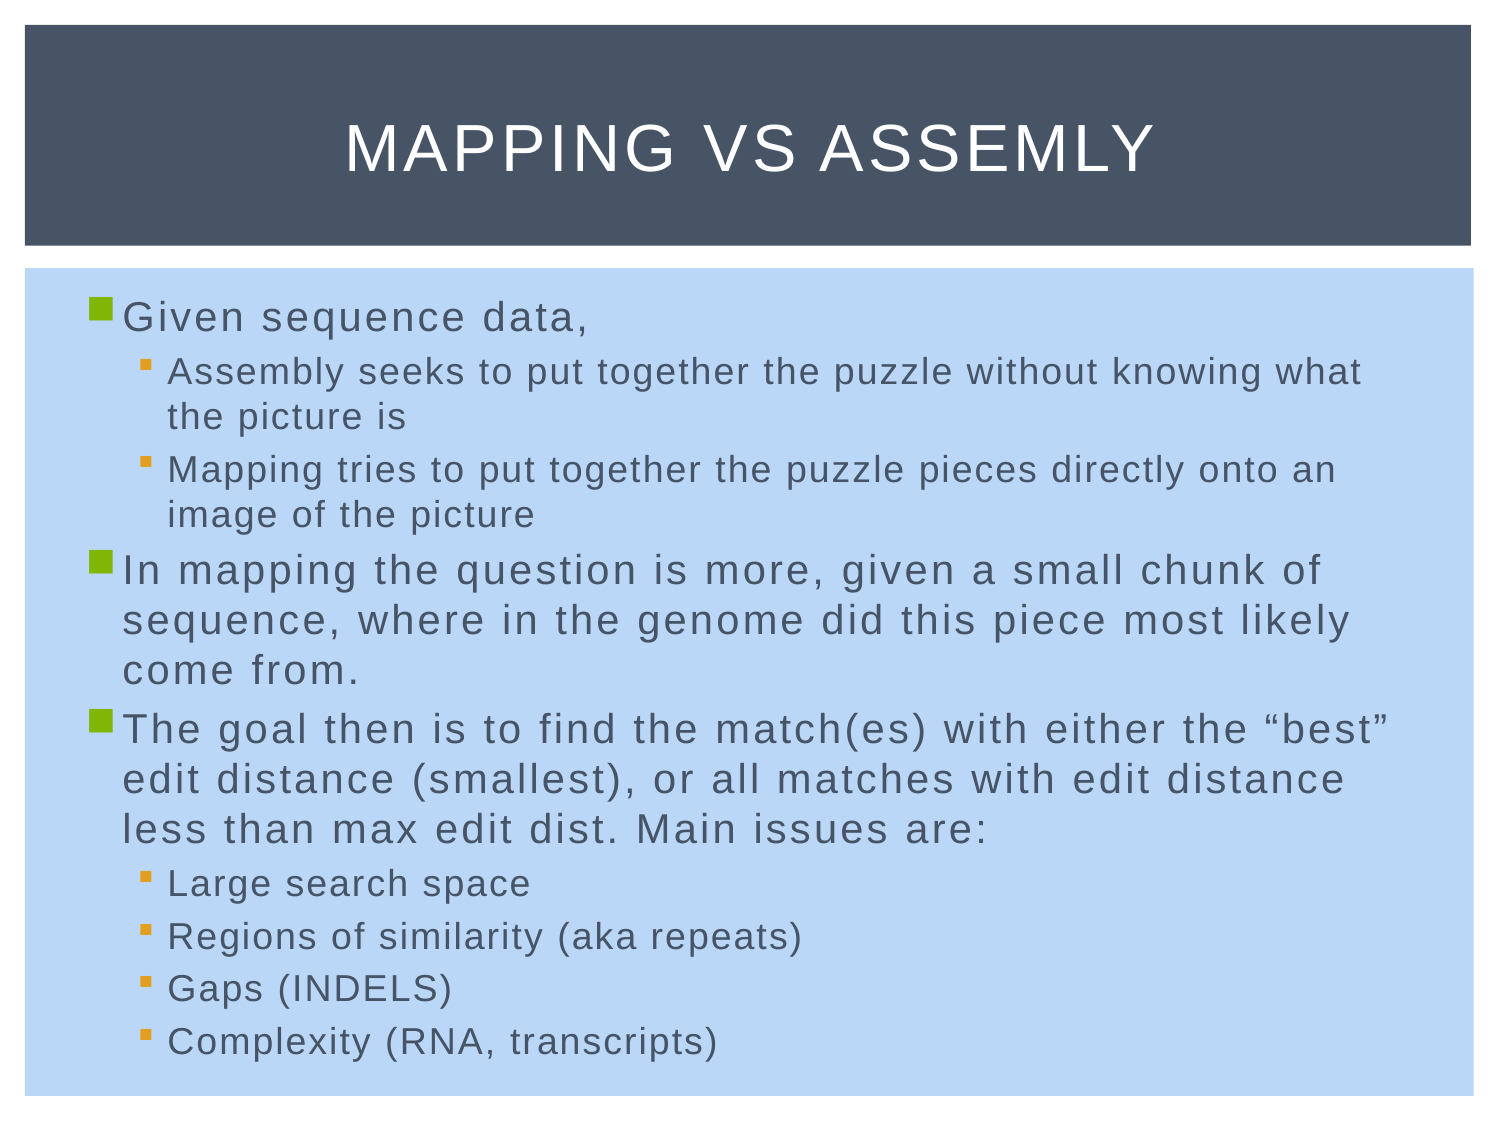

# Mapping vs ASSEMLY
Given sequence data,
Assembly seeks to put together the puzzle without knowing what the picture is
Mapping tries to put together the puzzle pieces directly onto an image of the picture
In mapping the question is more, given a small chunk of sequence, where in the genome did this piece most likely come from.
The goal then is to find the match(es) with either the “best” edit distance (smallest), or all matches with edit distance less than max edit dist. Main issues are:
Large search space
Regions of similarity (aka repeats)
Gaps (INDELS)
Complexity (RNA, transcripts)